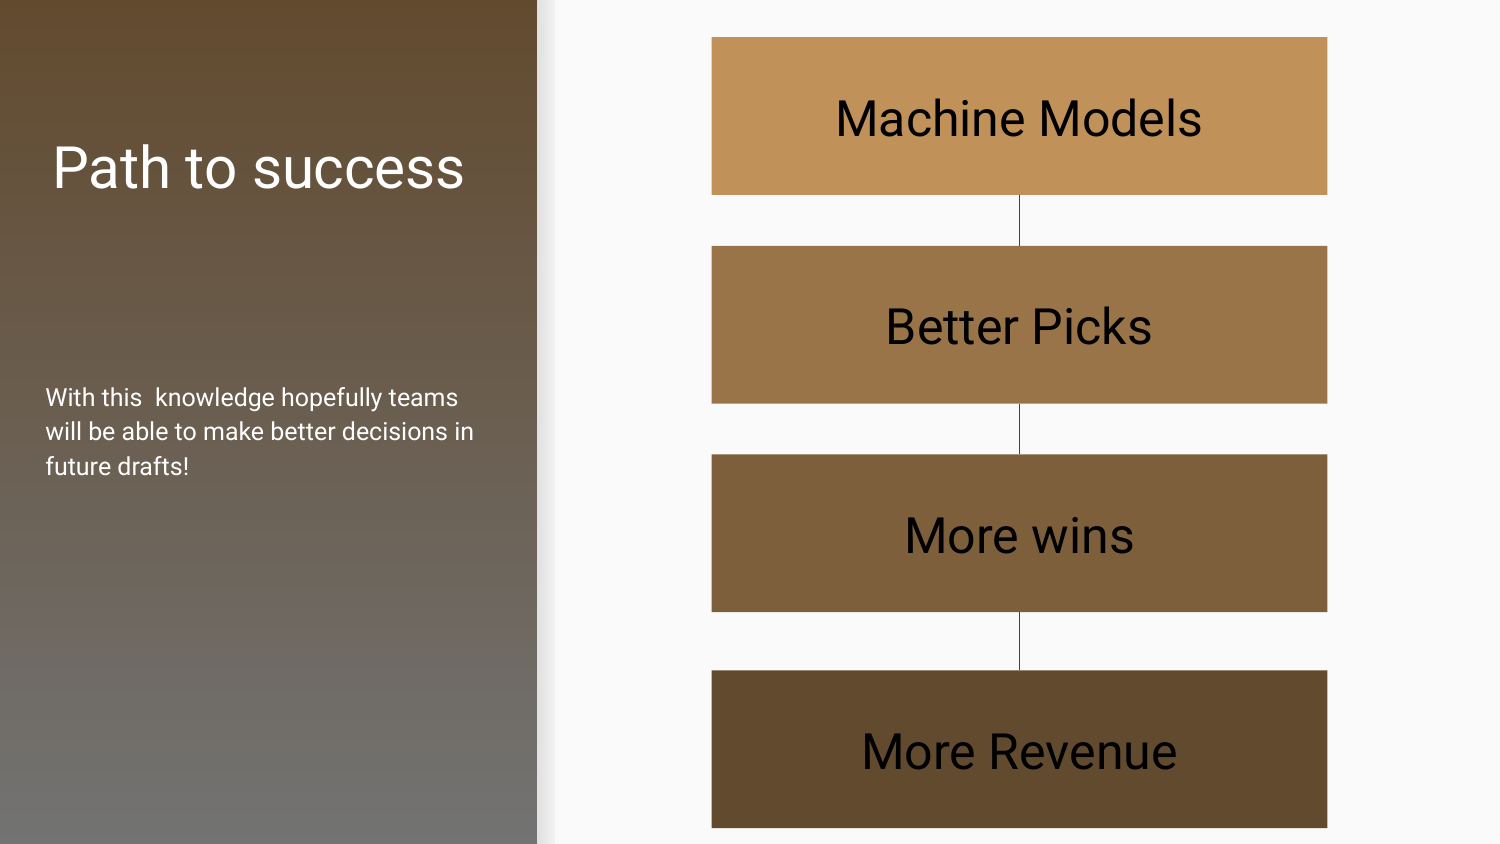

Machine Models
# Path to success
Better Picks
With this  knowledge hopefully teams will be able to make better decisions in future drafts!
More wins
More Revenue